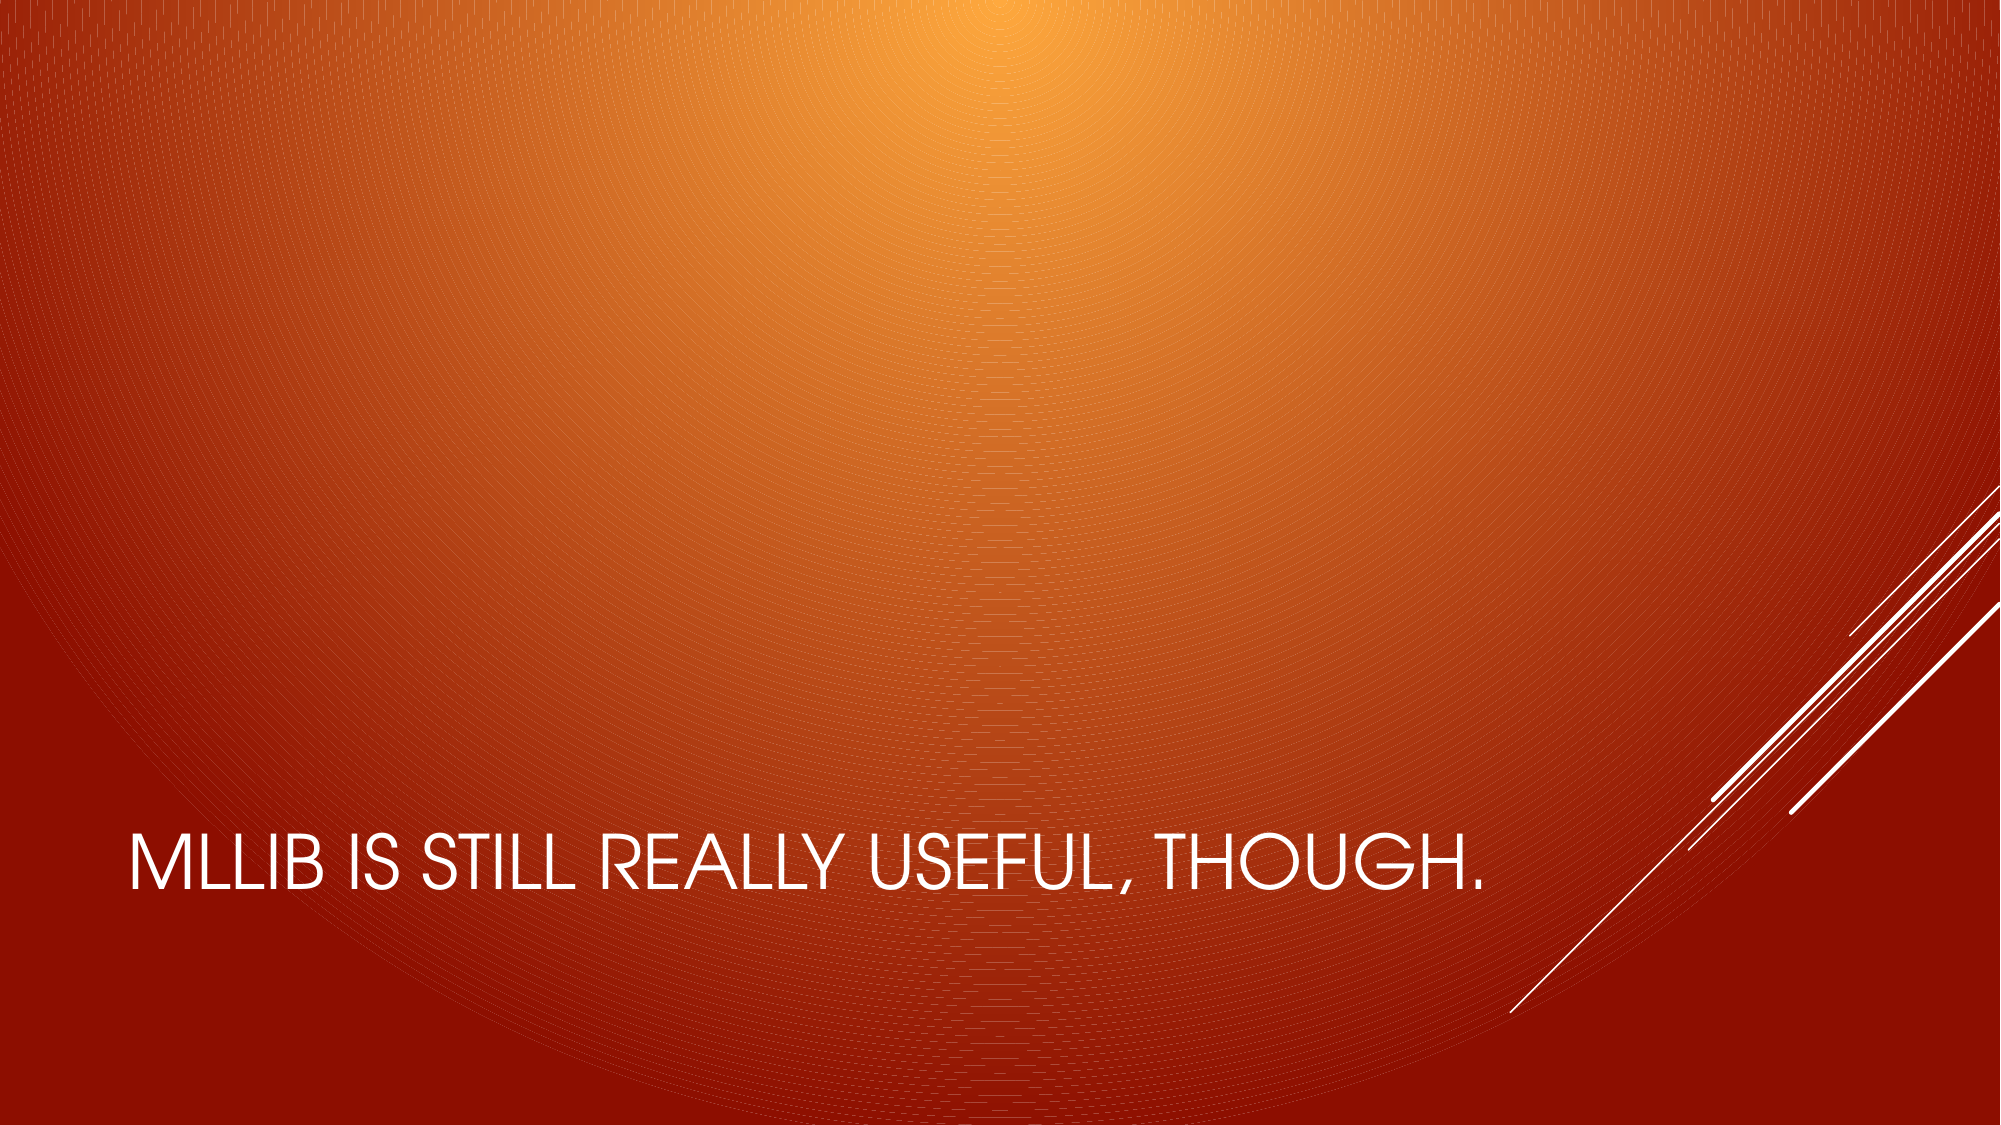

# MLLib is still really useful, though.